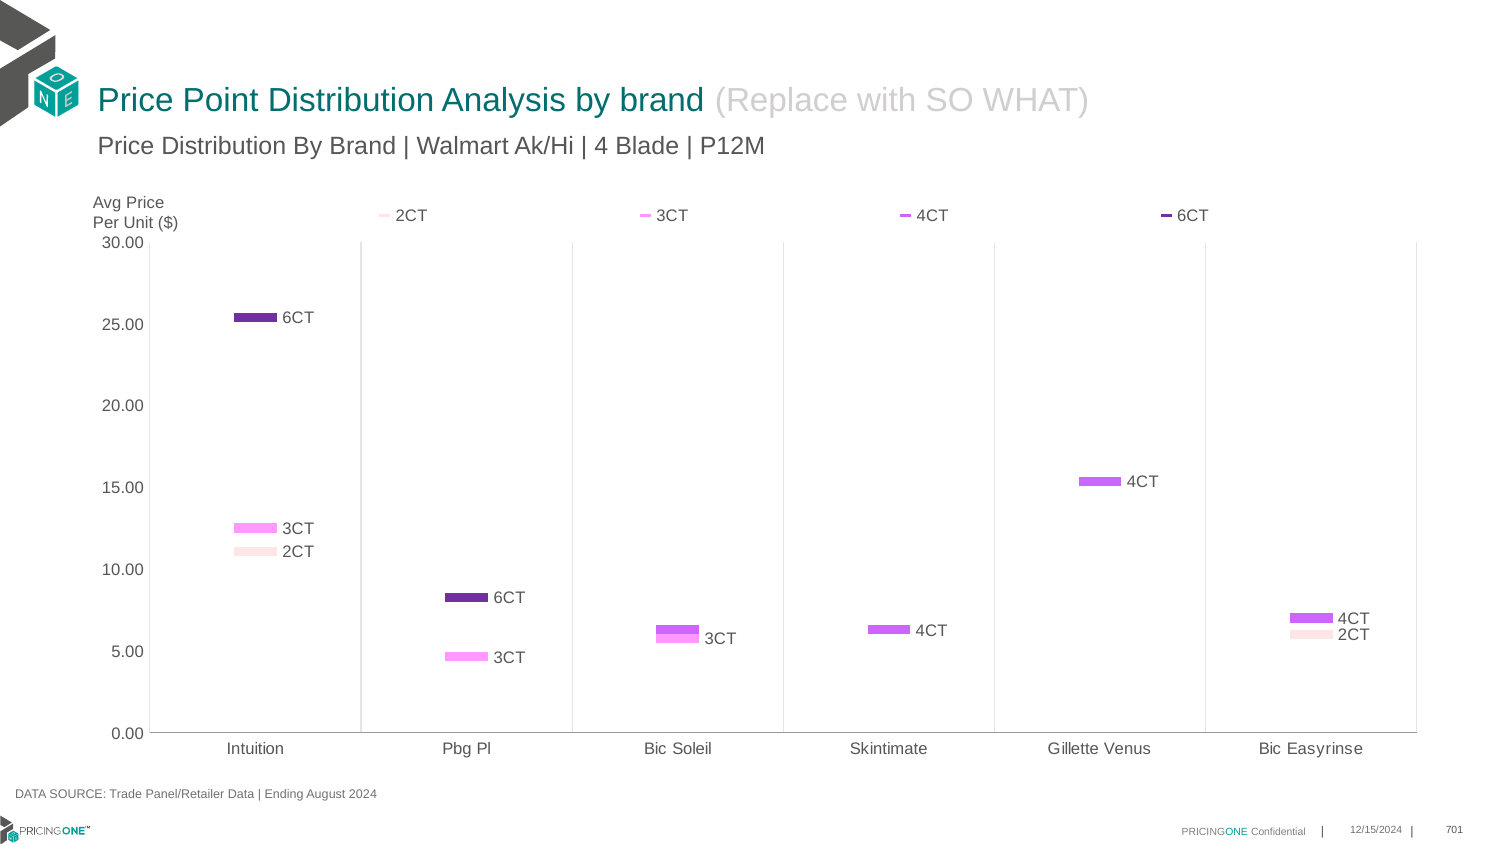

# Price Point Distribution Analysis by brand (Replace with SO WHAT)
Price Distribution By Brand | Walmart Ak/Hi | 4 Blade | P12M

### Chart

| Category | 2CT | 3CT | 4CT | 6CT |
|---|---|---|---|---|
| Intuition | 11.081810269799826 | 12.50575938566553 | None | 25.39291217257319 |
| Pbg Pl | None | 4.643186711780991 | None | 8.282051282051283 |
| Bic Soleil | None | 5.765695067264574 | 6.327441860465116 | None |
| Skintimate | None | None | 6.2964646464646465 | None |
| Gillette Venus | None | None | 15.364210526315789 | None |
| Bic Easyrinse | 6.004576659038902 | None | 7.018567639257294 | None |
Avg Price
Per Unit ($)
DATA SOURCE: Trade Panel/Retailer Data | Ending August 2024
12/15/2024
701